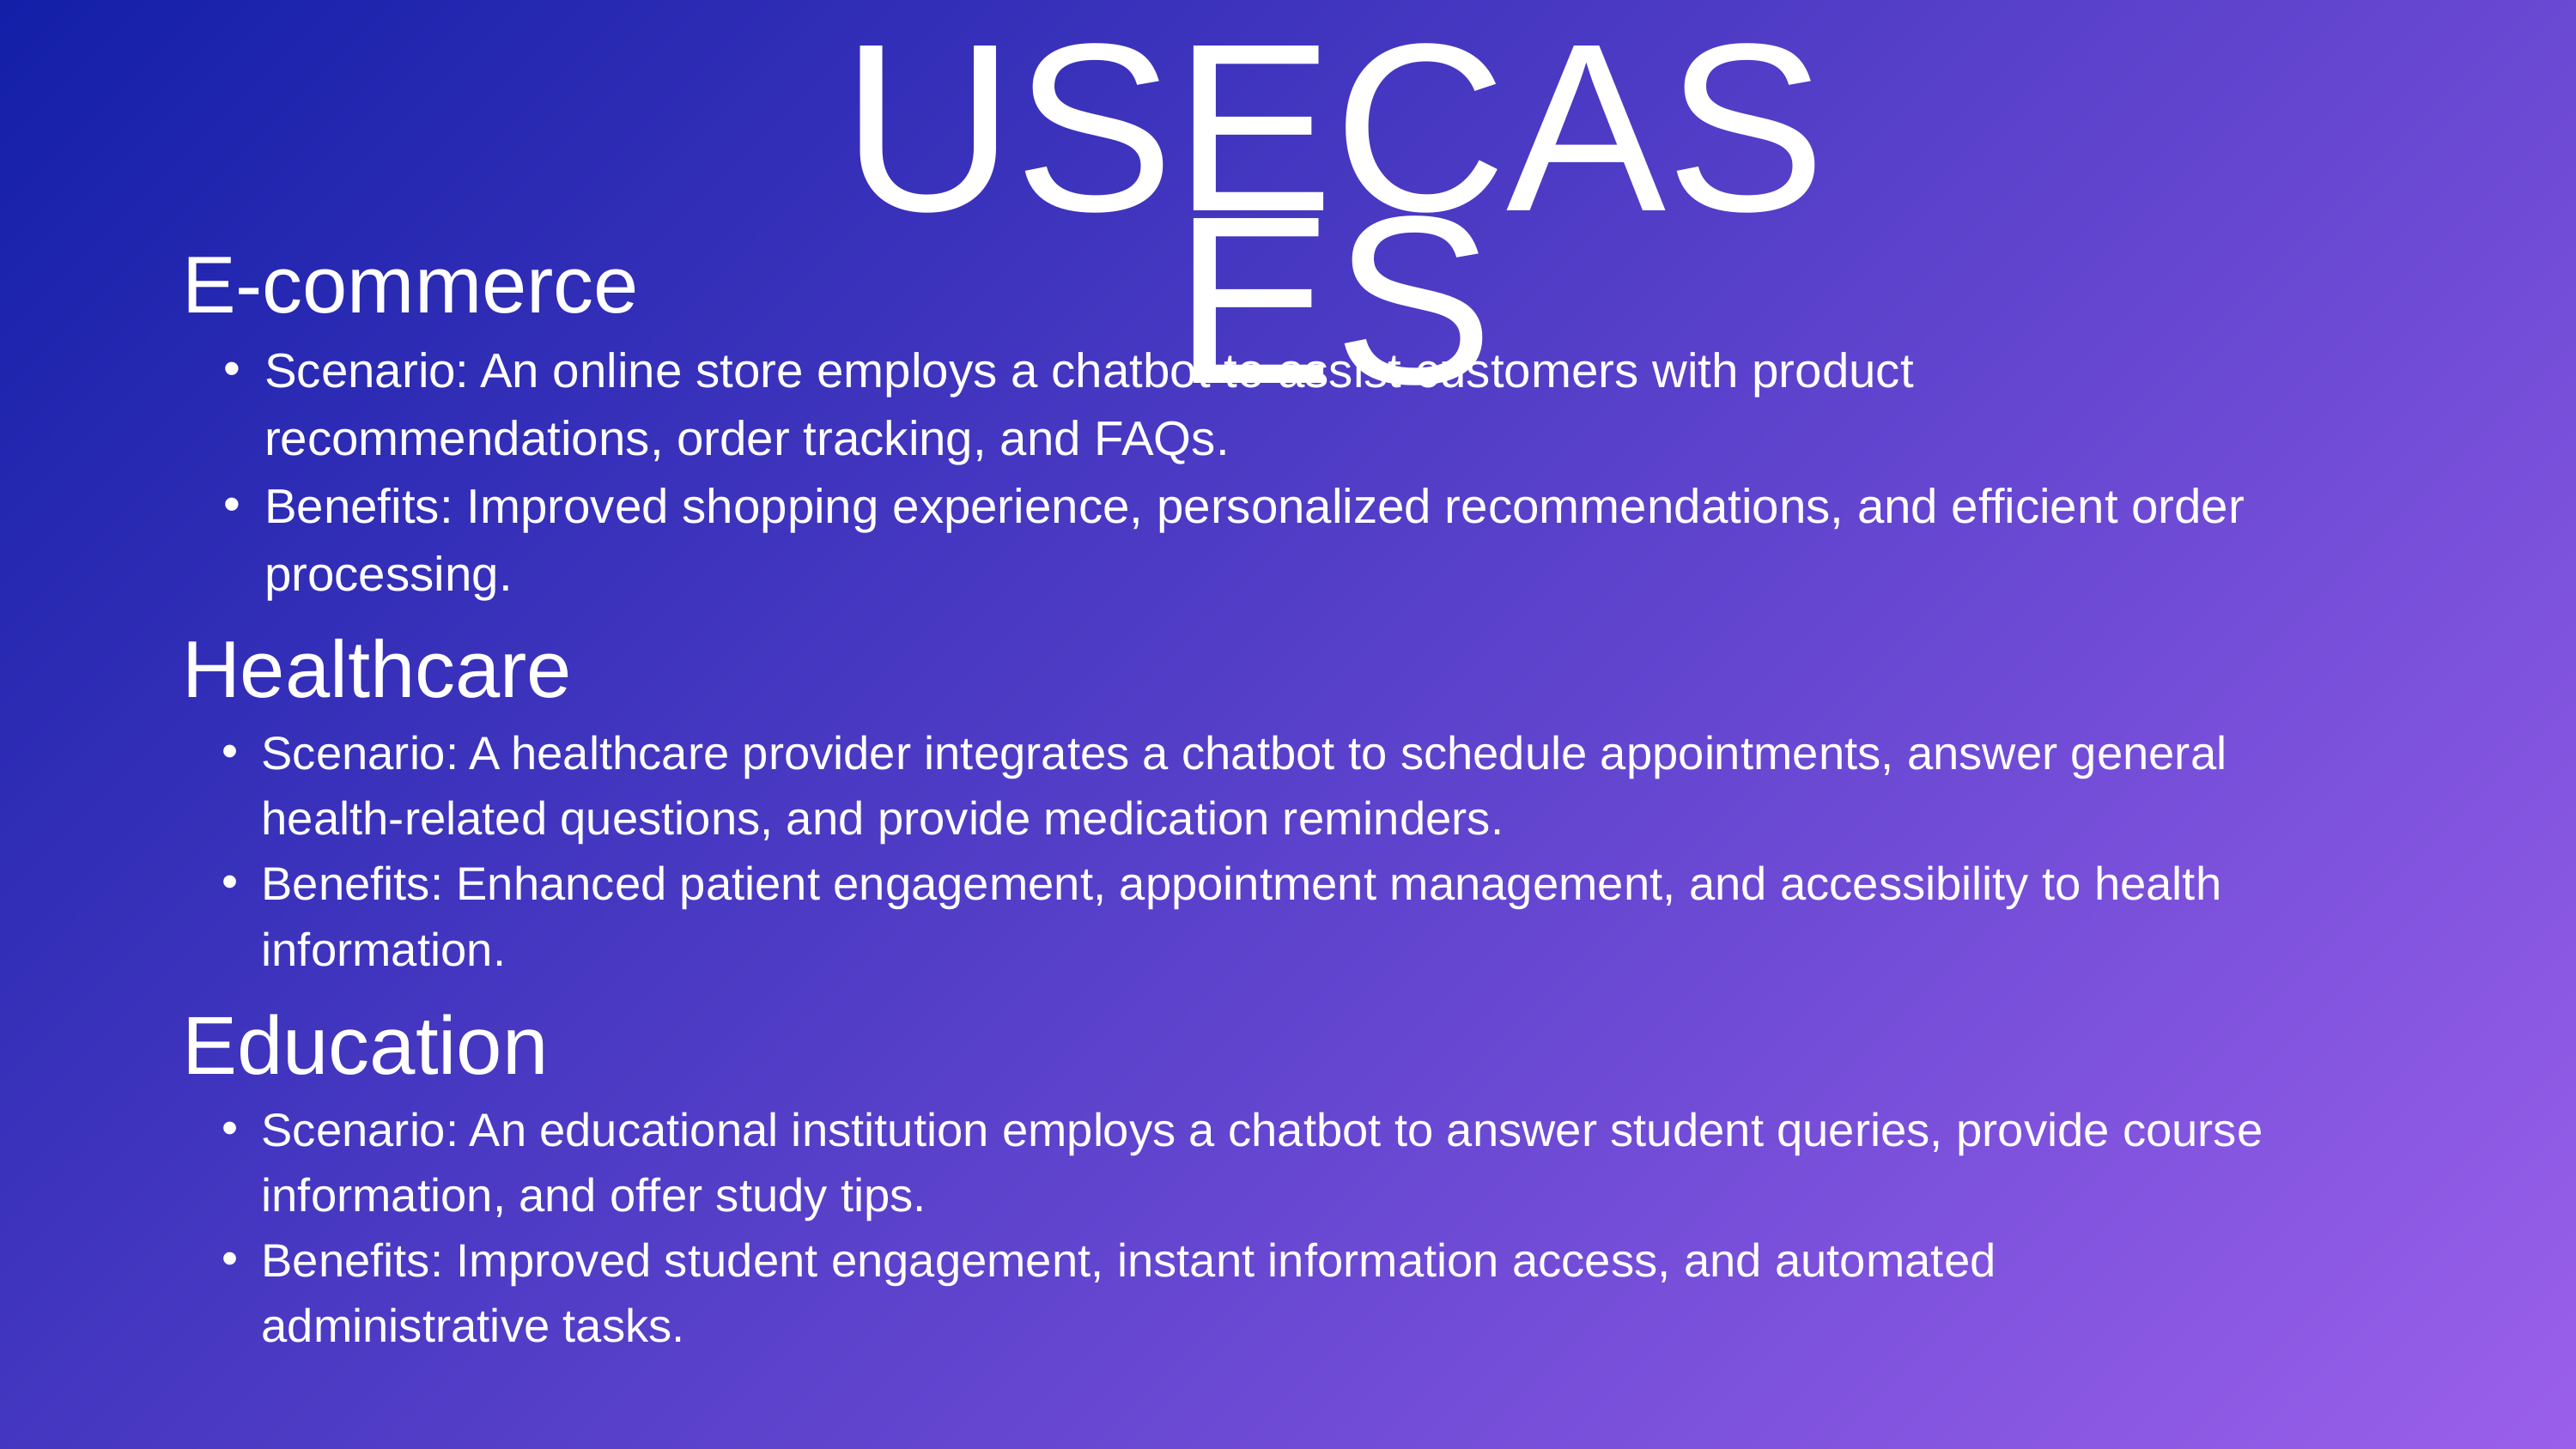

USECASES
E-commerce
Scenario: An online store employs a chatbot to assist customers with product recommendations, order tracking, and FAQs.
Benefits: Improved shopping experience, personalized recommendations, and efficient order processing.
Healthcare
Scenario: A healthcare provider integrates a chatbot to schedule appointments, answer general health-related questions, and provide medication reminders.
Benefits: Enhanced patient engagement, appointment management, and accessibility to health information.
Education
Scenario: An educational institution employs a chatbot to answer student queries, provide course information, and offer study tips.
Benefits: Improved student engagement, instant information access, and automated administrative tasks.